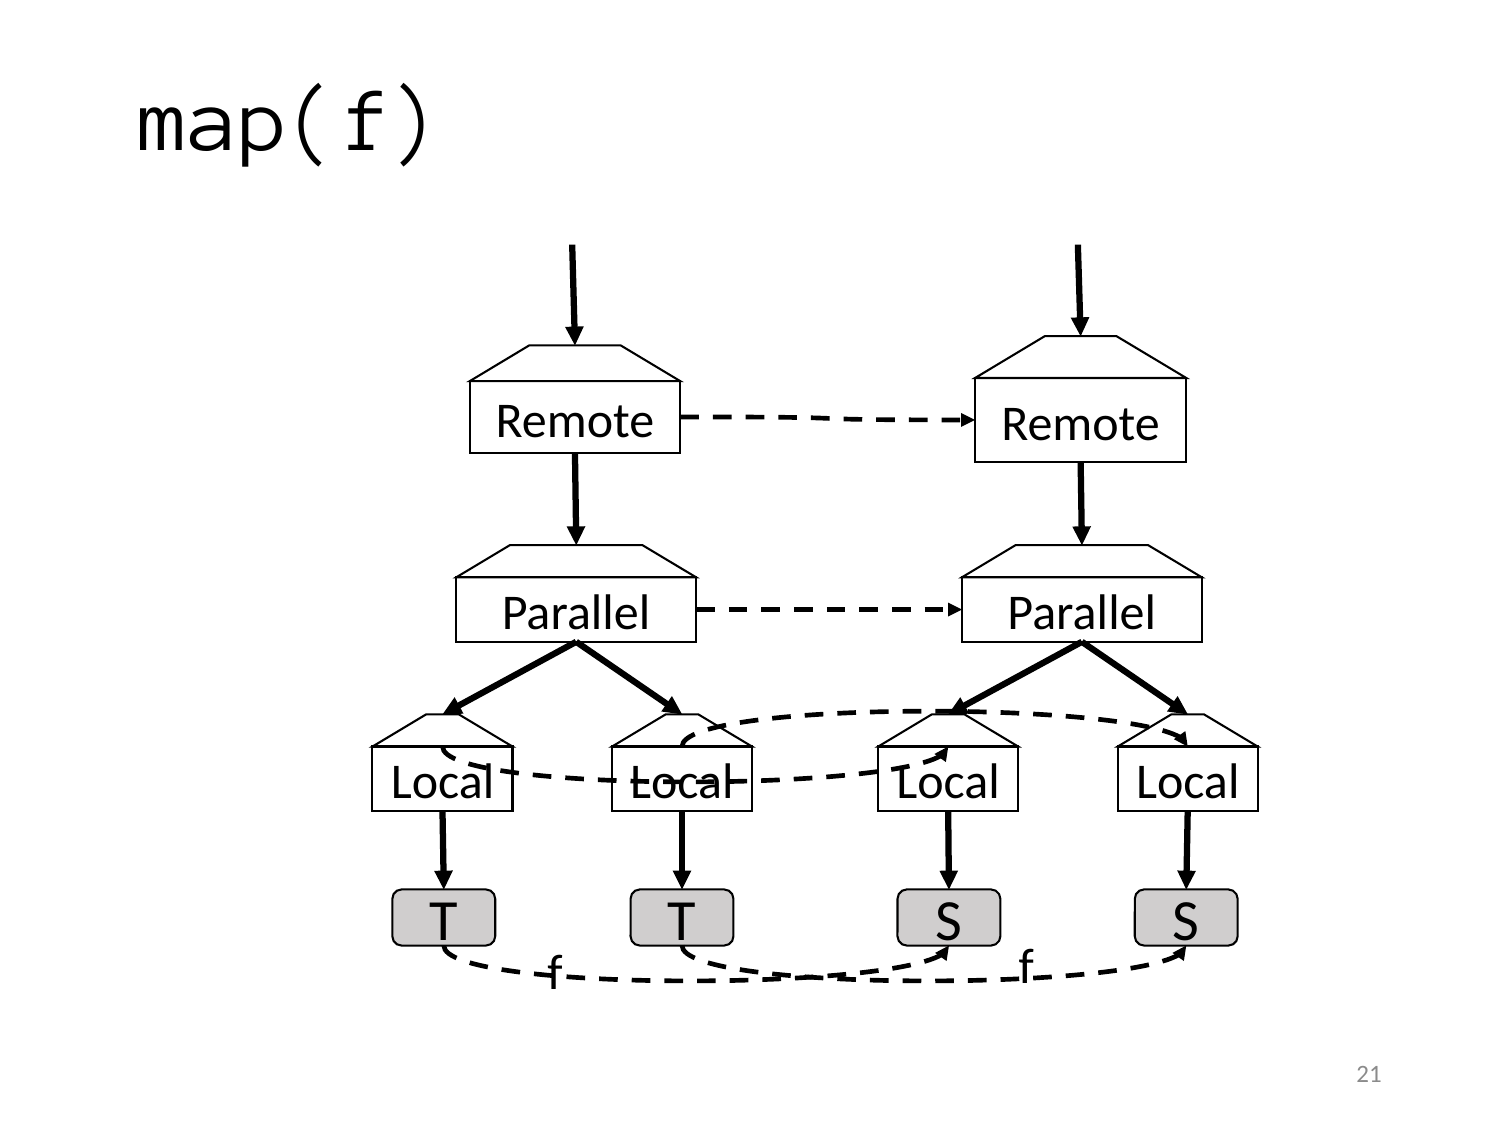

# map(f)

Remote

Remote

Parallel

Parallel

Local

Local

Local

Local
T
T
S
S
f
f
21